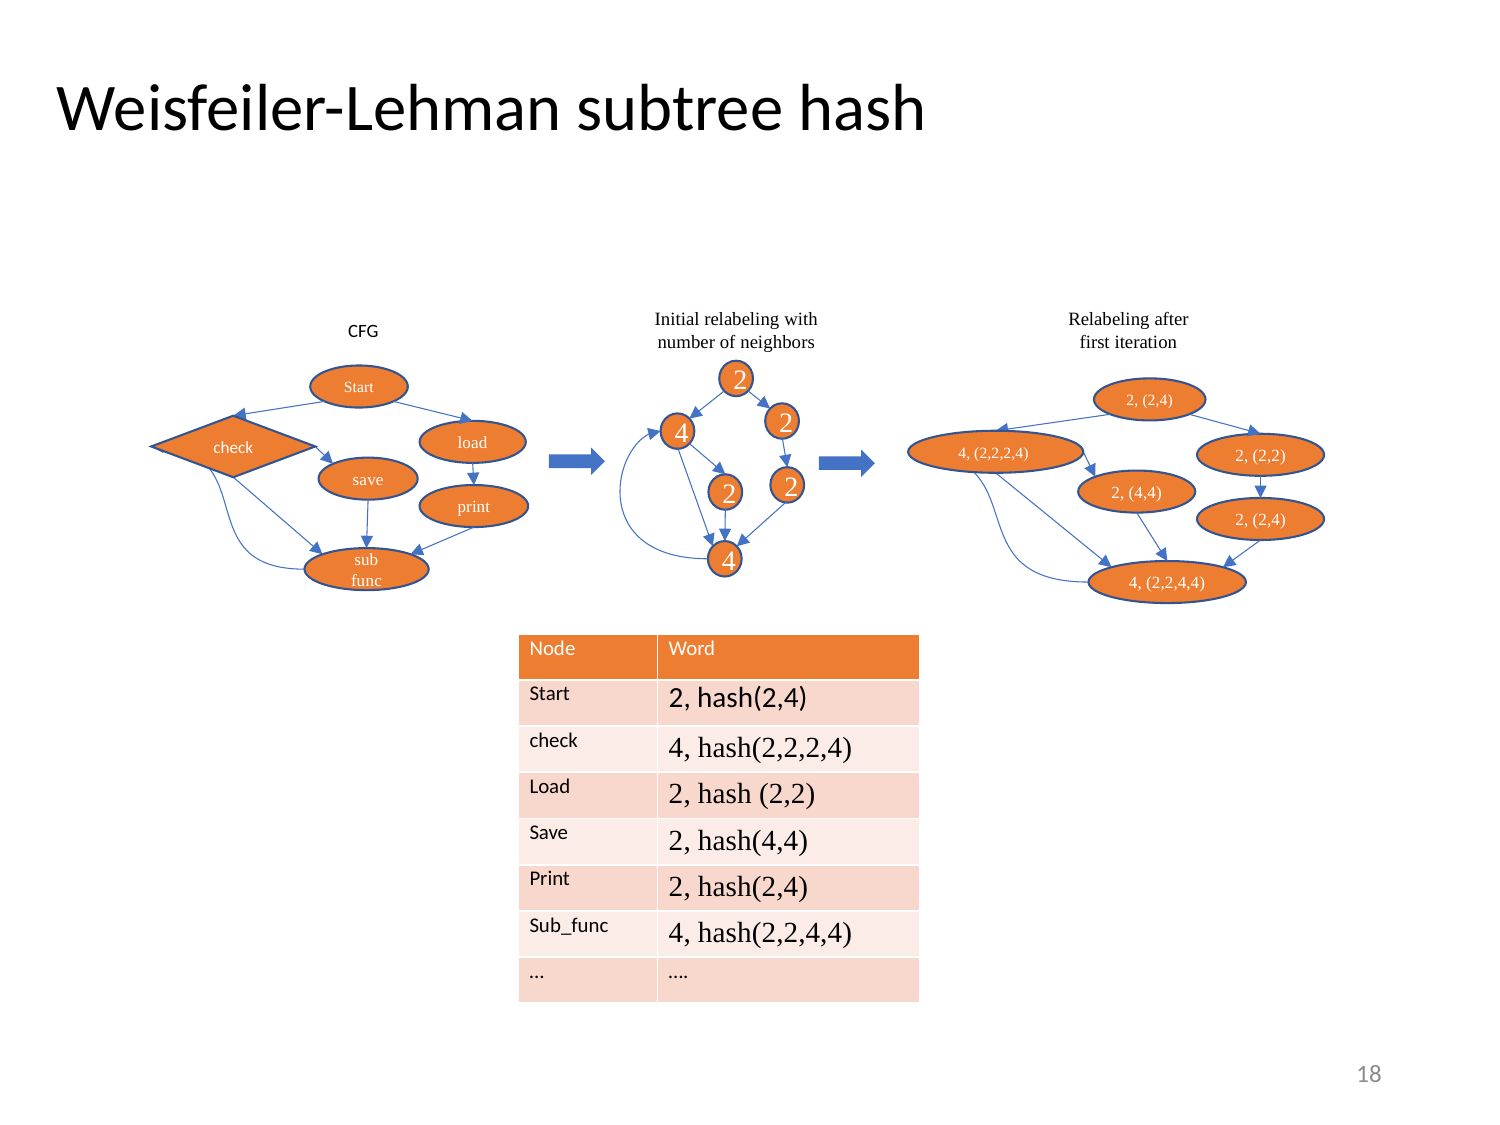

# Weisfeiler-Lehman subtree hash

Relabeling after first iteration
Initial relabeling with number of neighbors
CFG
Start
load
save
print
sub
func
check
2
2
4
2
2
4
2, (2,4)
2, (2,2)
2, (4,4)
2, (2,4)
4, (2,2,4,4)
4, (2,2,2,4)

| Node | Word |
| --- | --- |
| Start | 2, hash(2,4) |
| check | 4, hash(2,2,2,4) |
| Load | 2, hash (2,2) |
| Save | 2, hash(4,4) |
| Print | 2, hash(2,4) |
| Sub\_func | 4, hash(2,2,4,4) |
| … | …. |

18